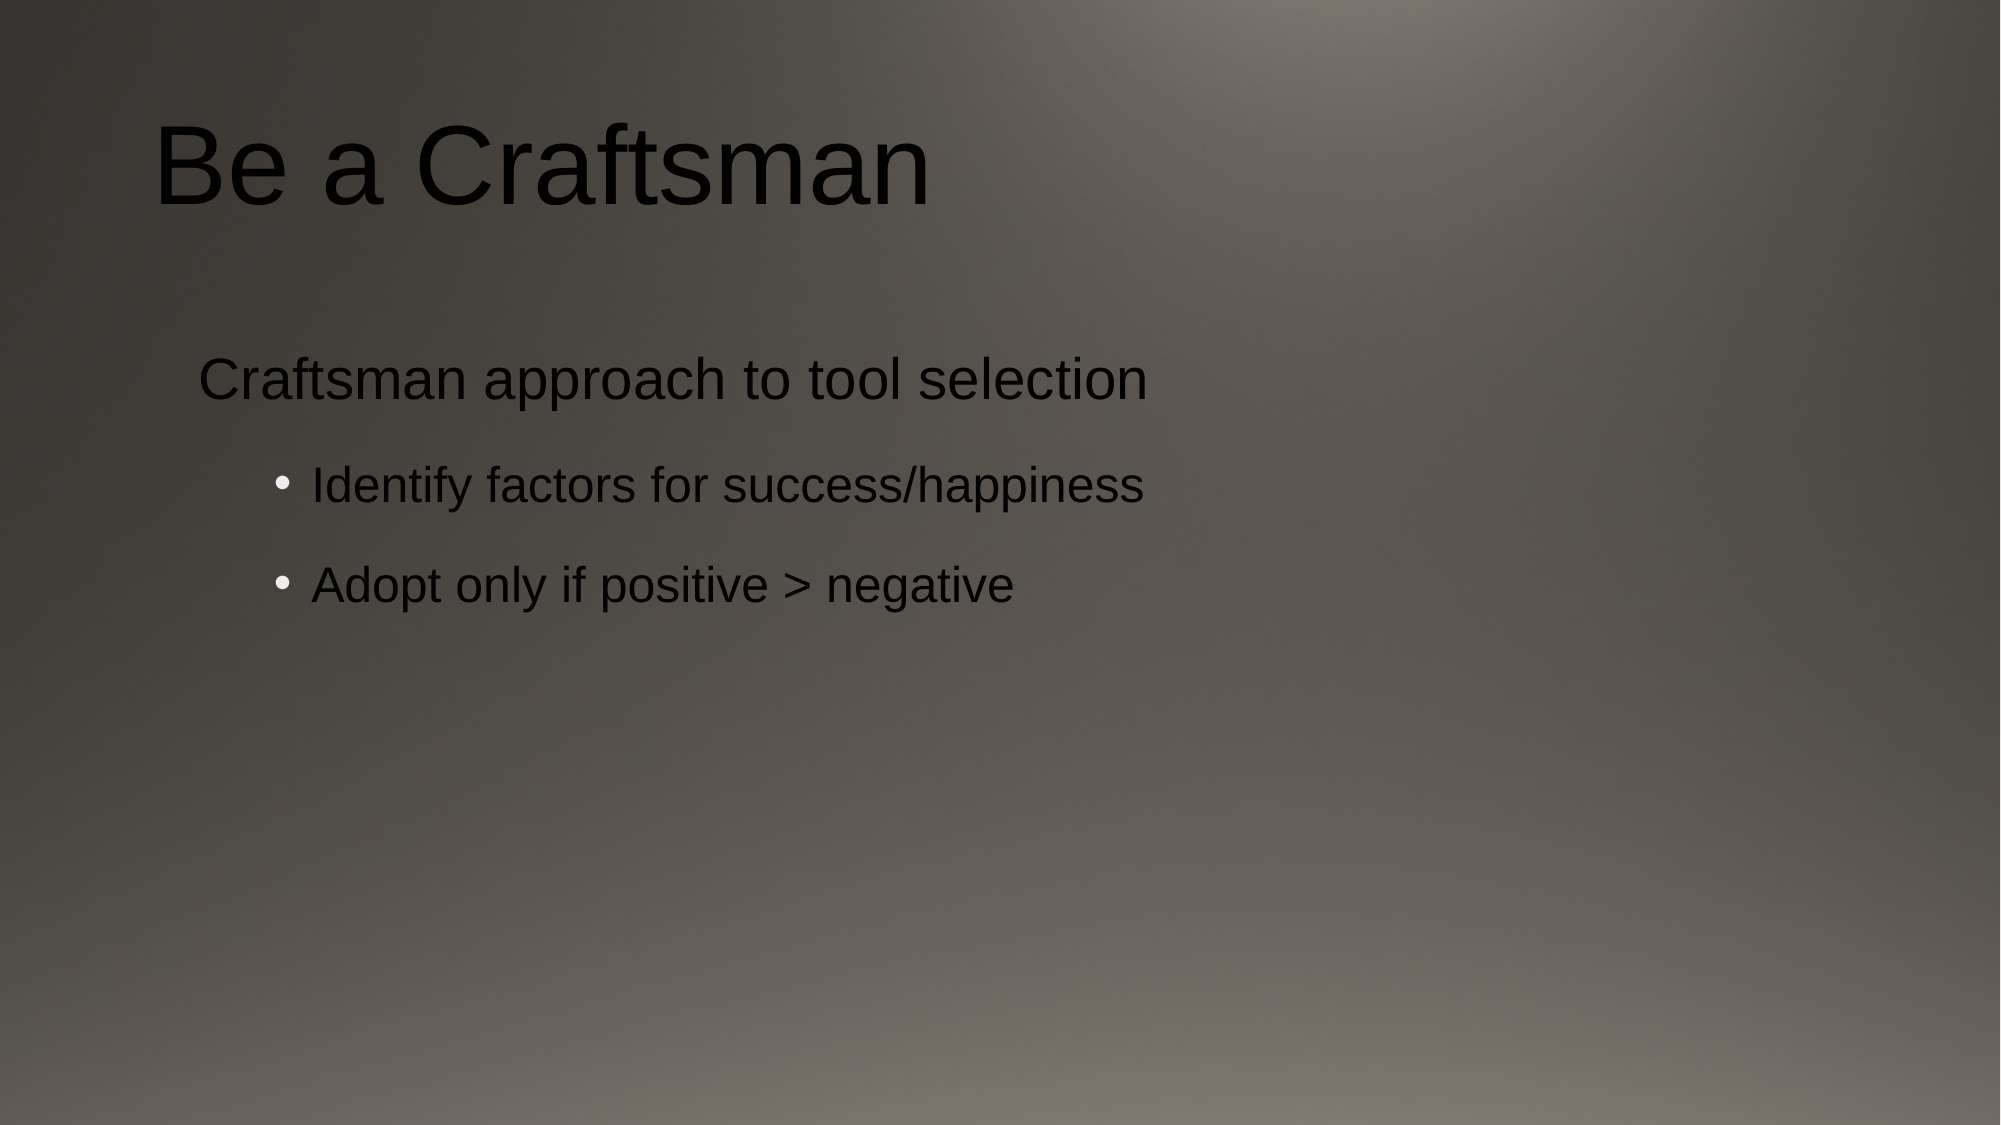

# Be a Craftsman
Craftsman approach to tool selection
Identify factors for success/happiness
Adopt only if positive > negative